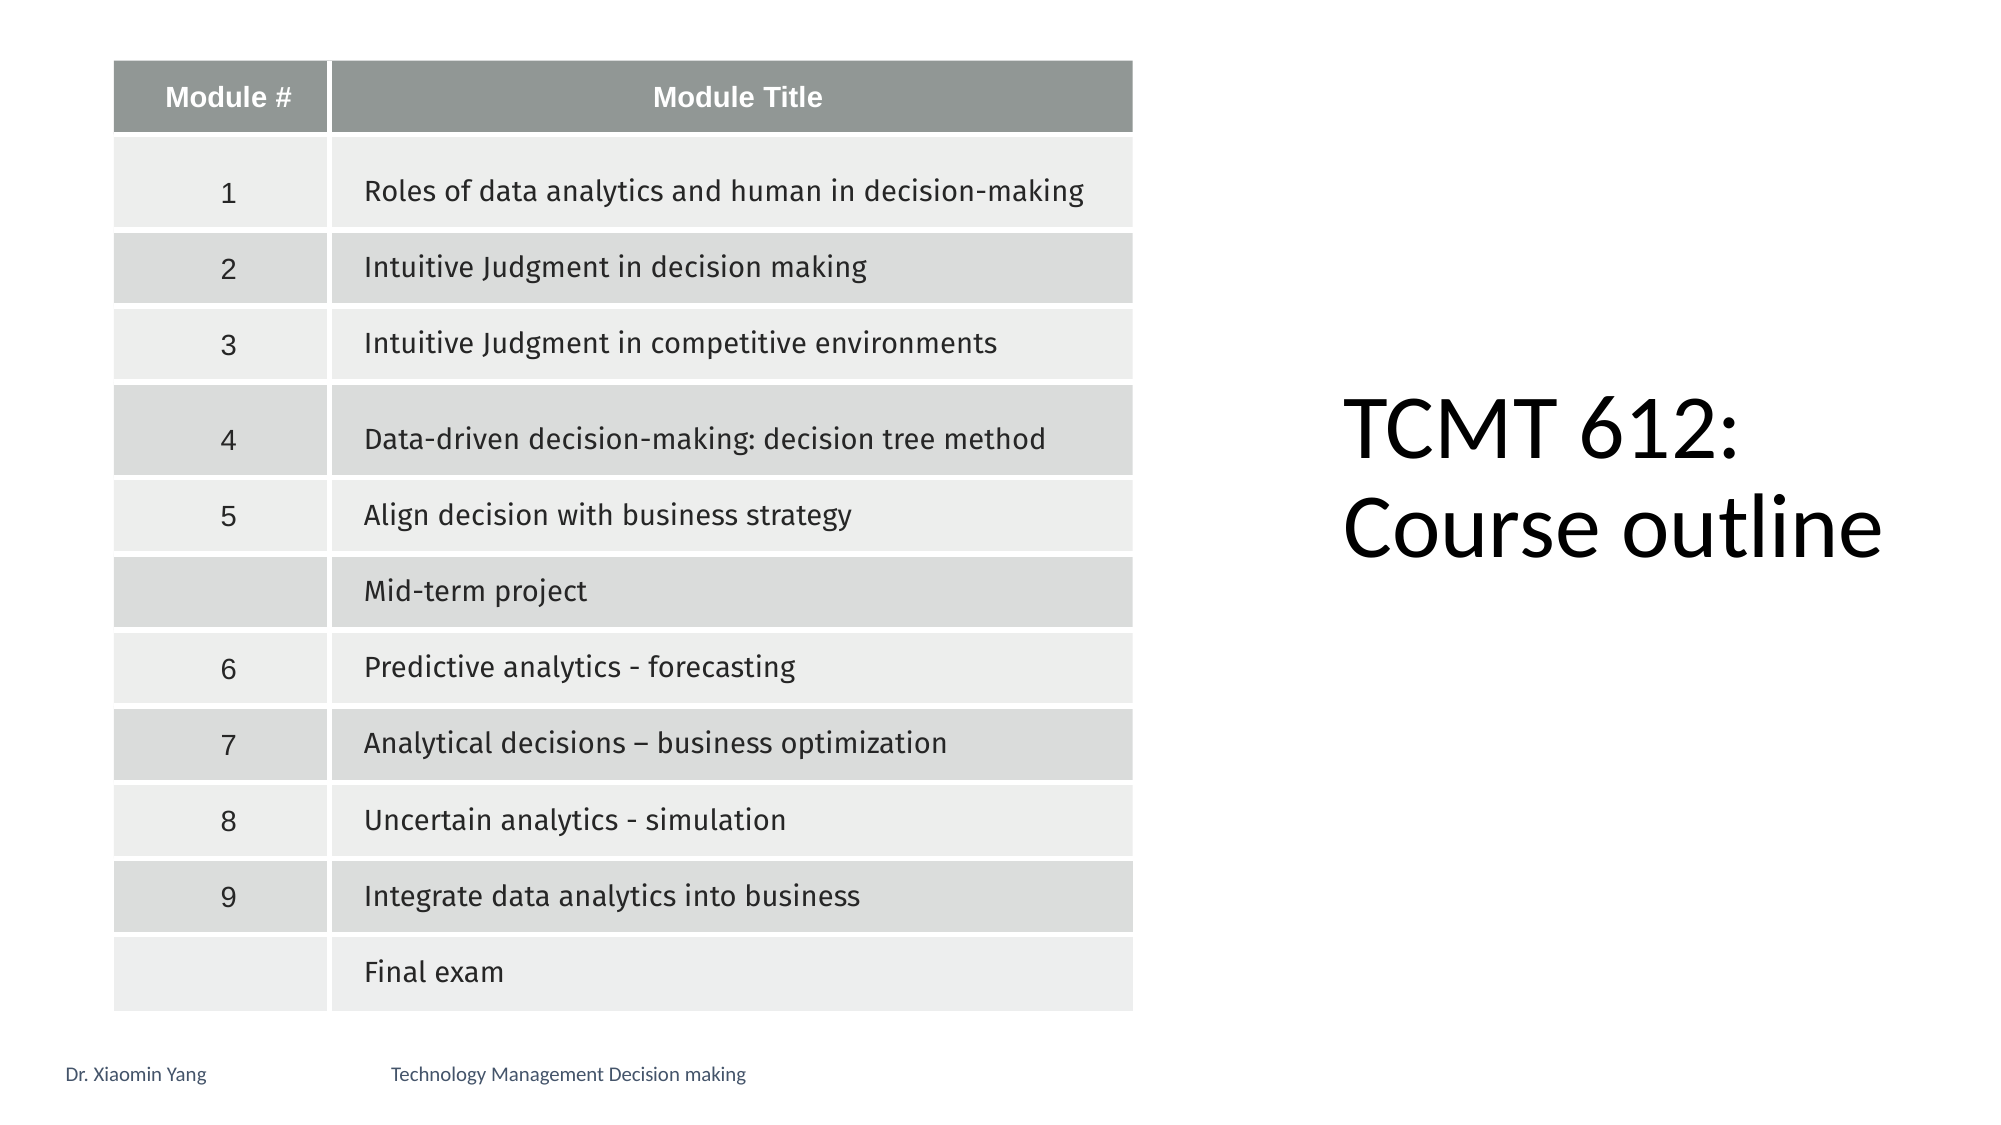

| Module # | Module Title |
| --- | --- |
| 1 | Roles of data analytics and human in decision-making |
| 2 | Intuitive Judgment in decision making |
| 3 | Intuitive Judgment in competitive environments |
| 4 | Data-driven decision-making: decision tree method |
| 5 | Align decision with business strategy |
|  | Mid-term project |
| 6 | Predictive analytics - forecasting |
| 7 | Analytical decisions – business optimization |
| 8 | Uncertain analytics - simulation |
| 9 | Integrate data analytics into business |
|  | Final exam |
# TCMT 612: Course outline
Dr. Xiaomin Yang                                       Technology Management Decision making
5